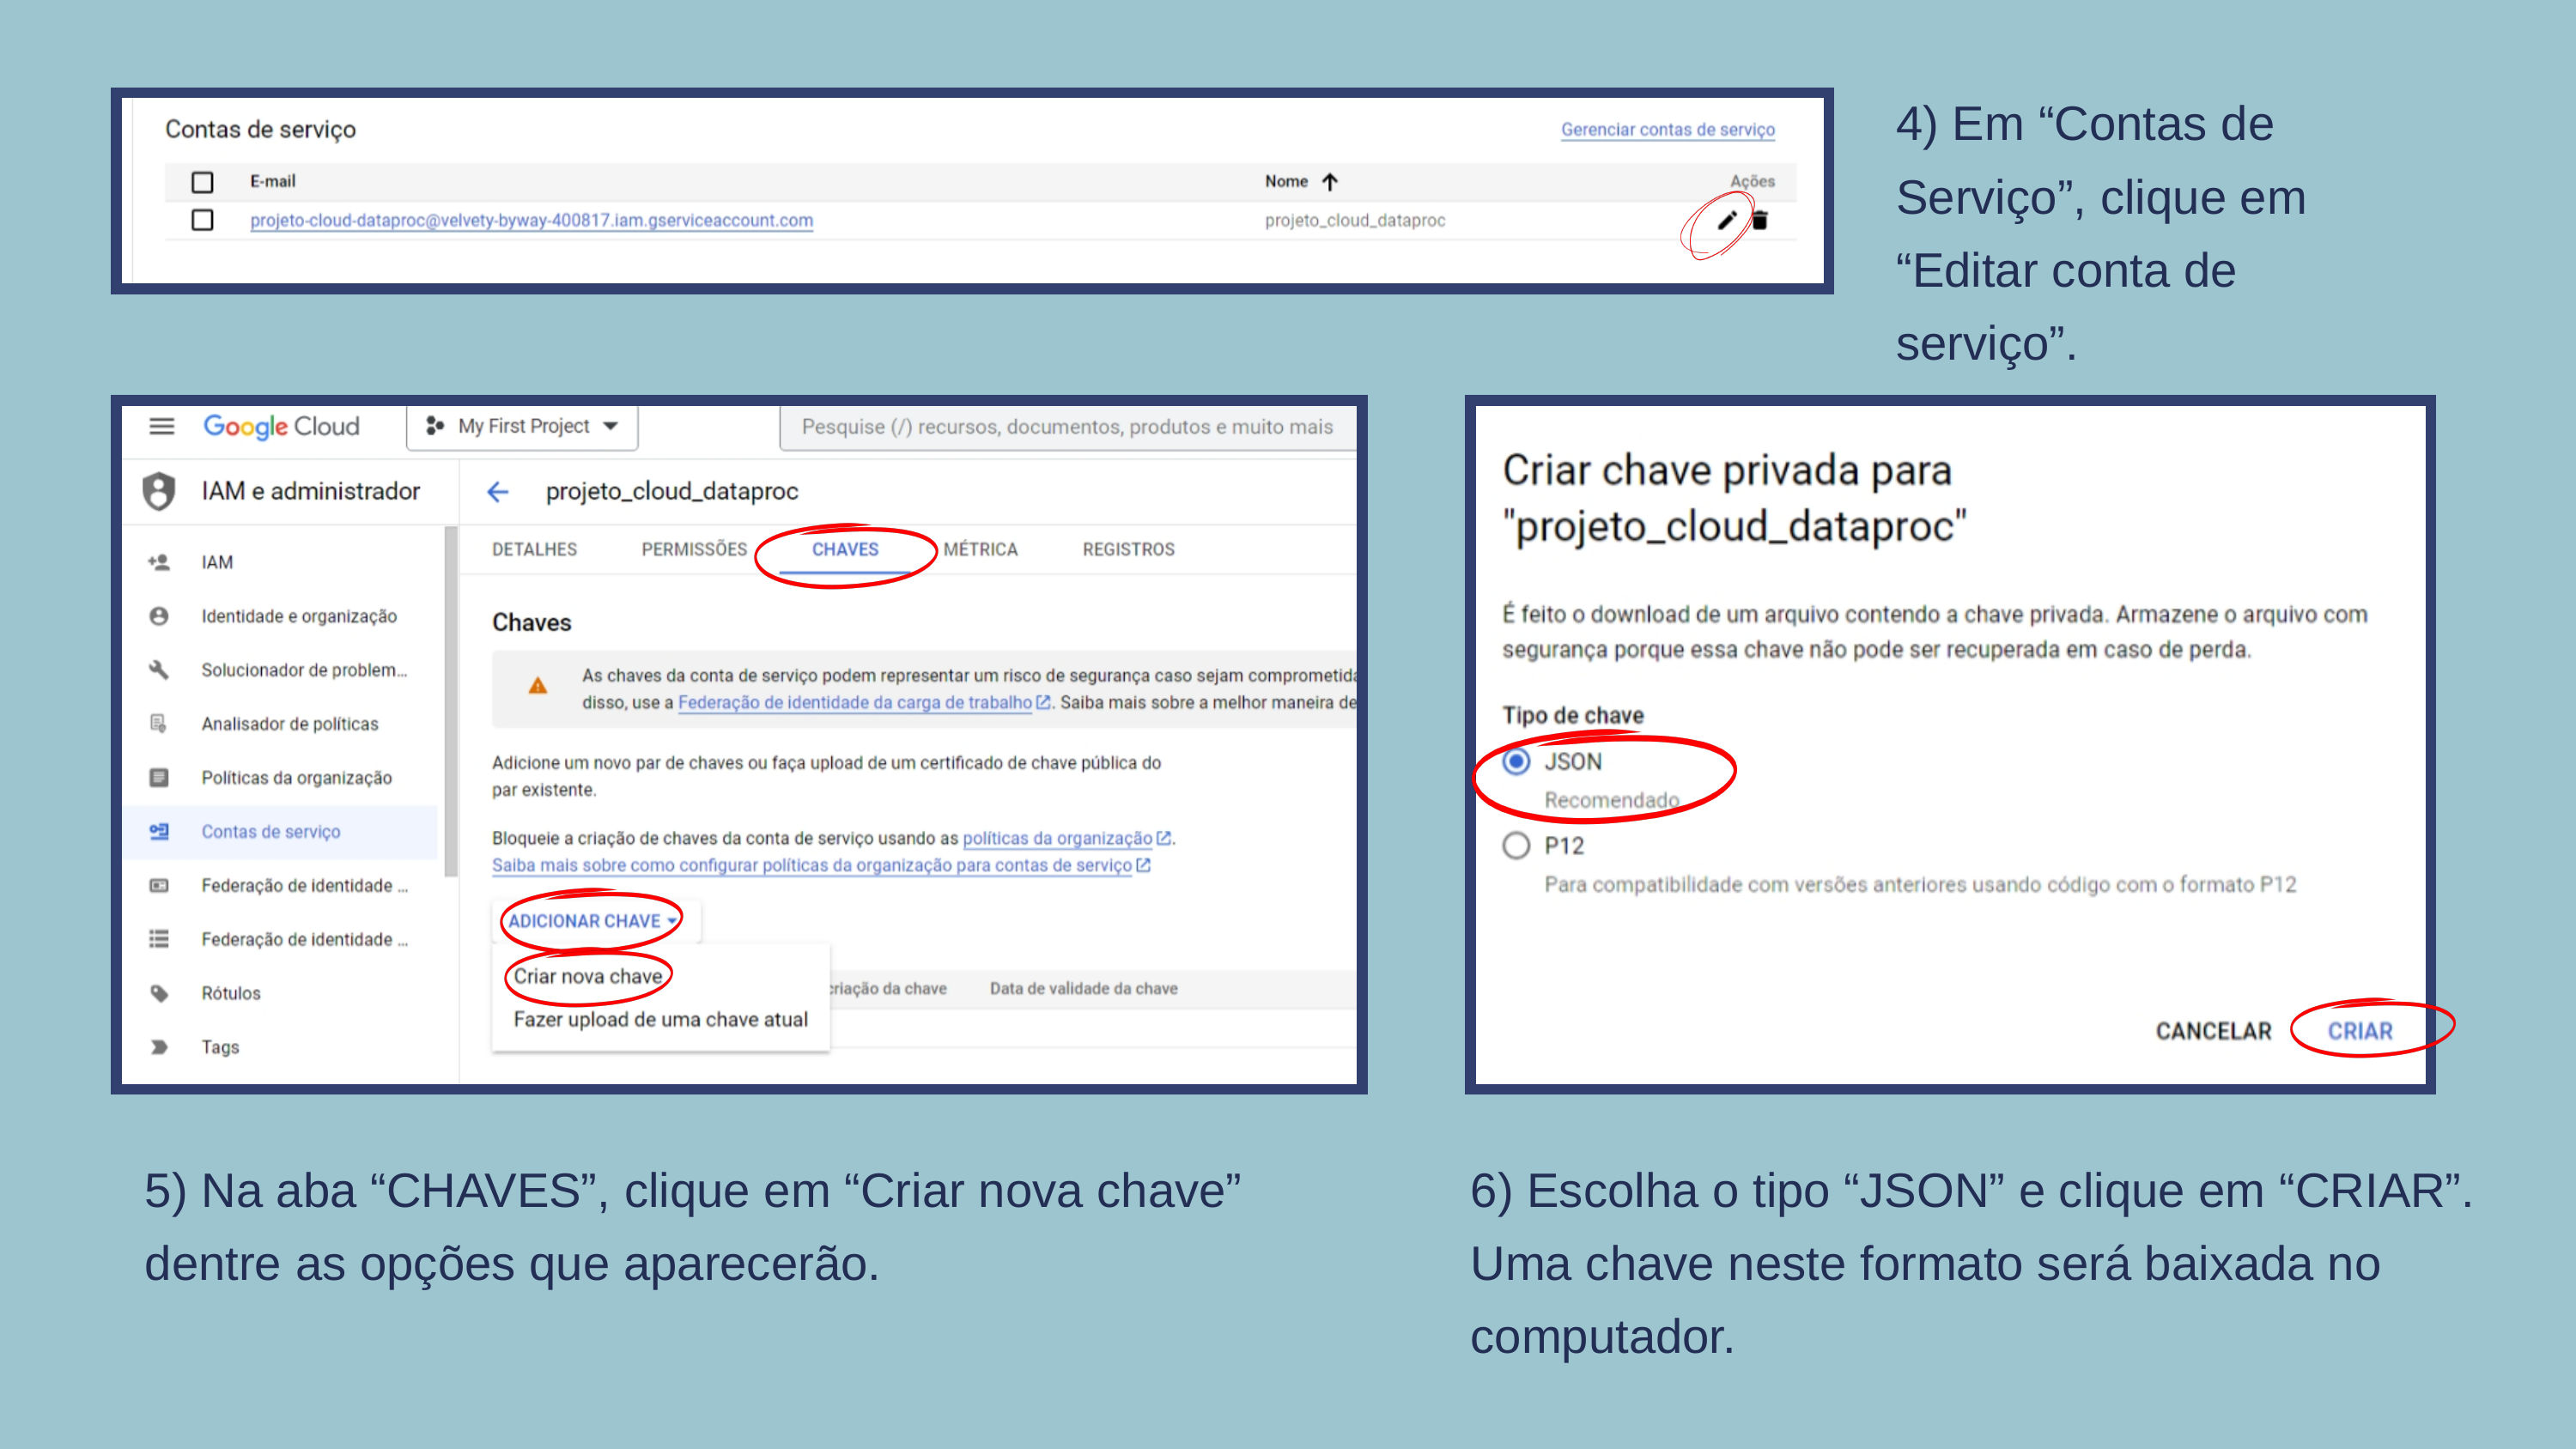

4) Em “Contas de Serviço”, clique em “Editar conta de serviço”.

5) Na aba “CHAVES”, clique em “Criar nova chave”
dentre as opções que aparecerão.
6) Escolha o tipo “JSON” e clique em “CRIAR”.
Uma chave neste formato será baixada no computador.